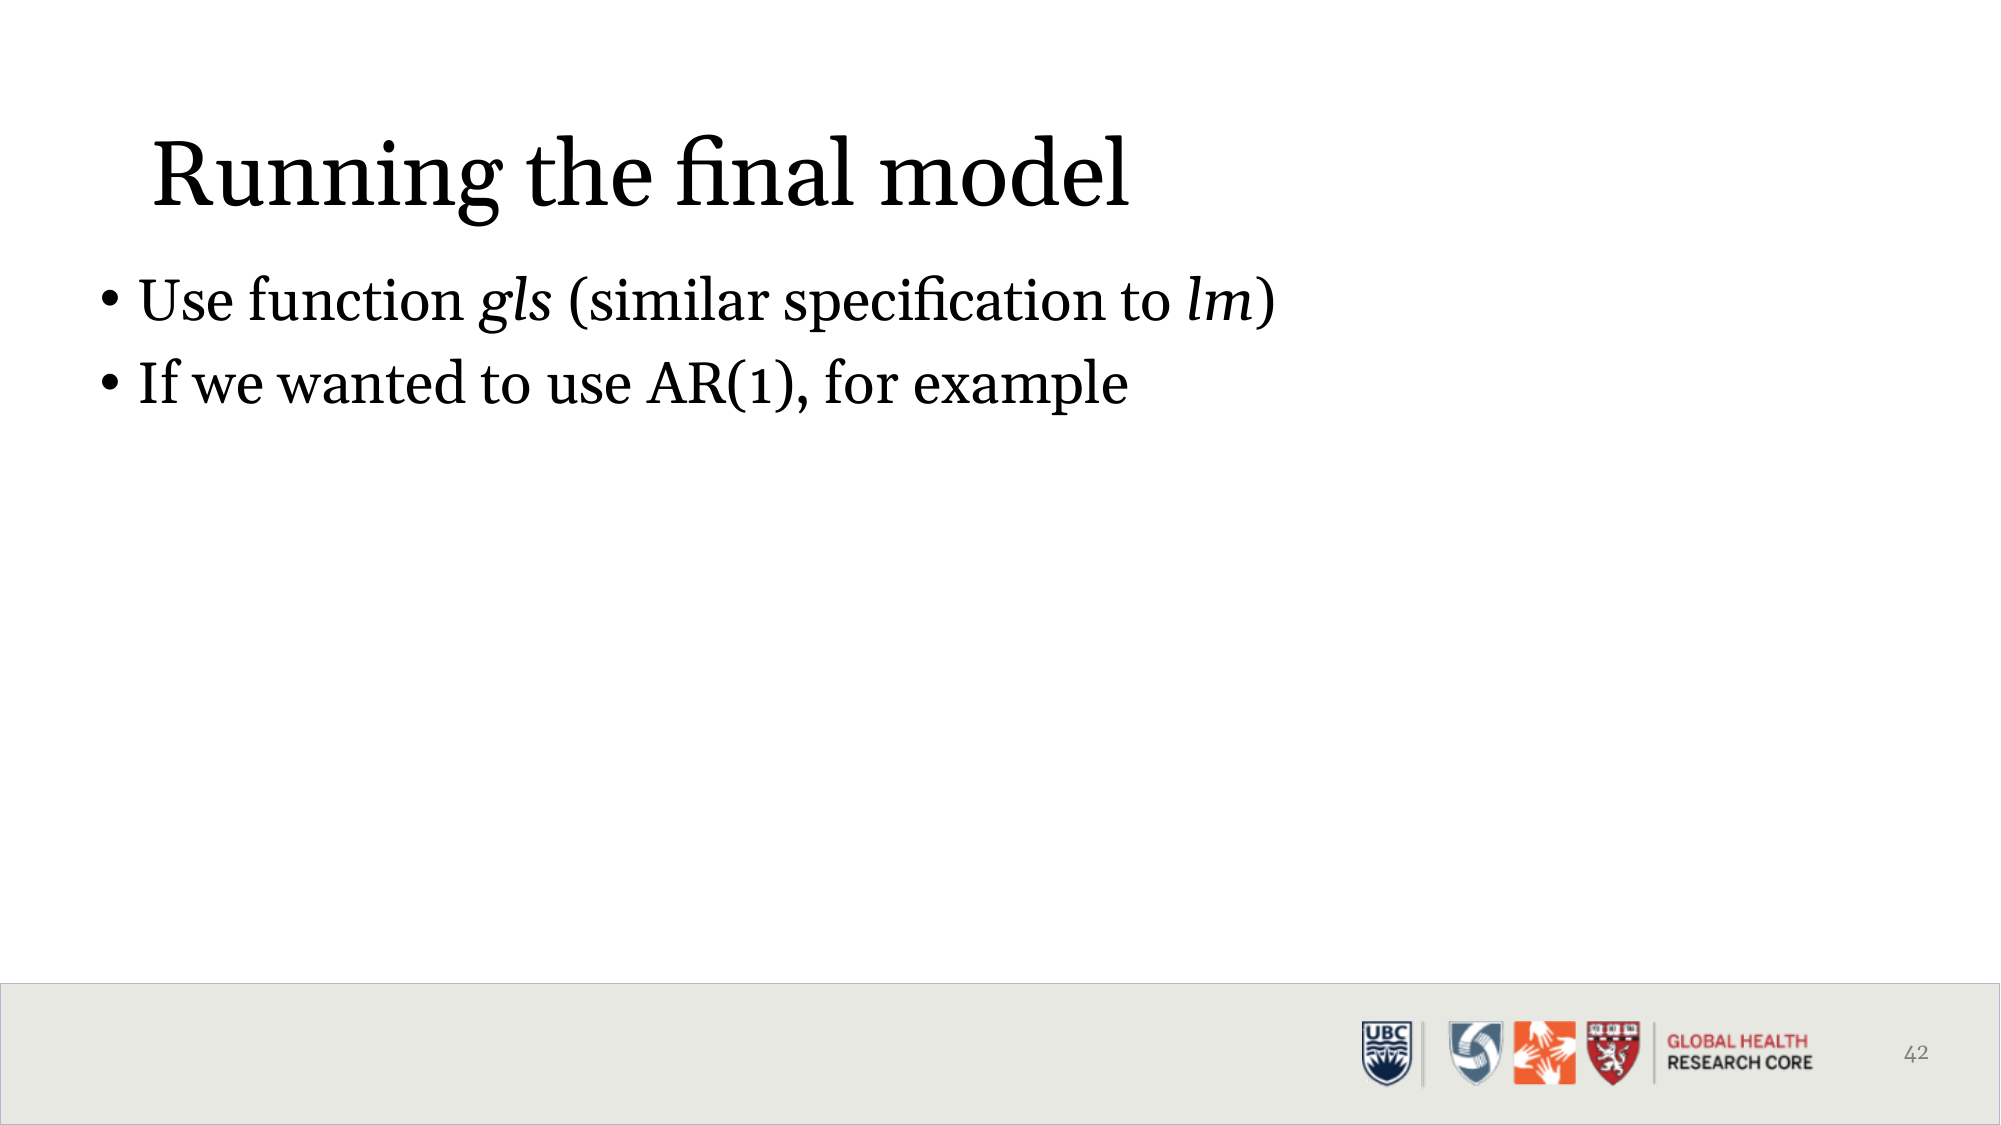

# Running the final model
Use function gls (similar specification to lm)
If we wanted to use AR(1), for example